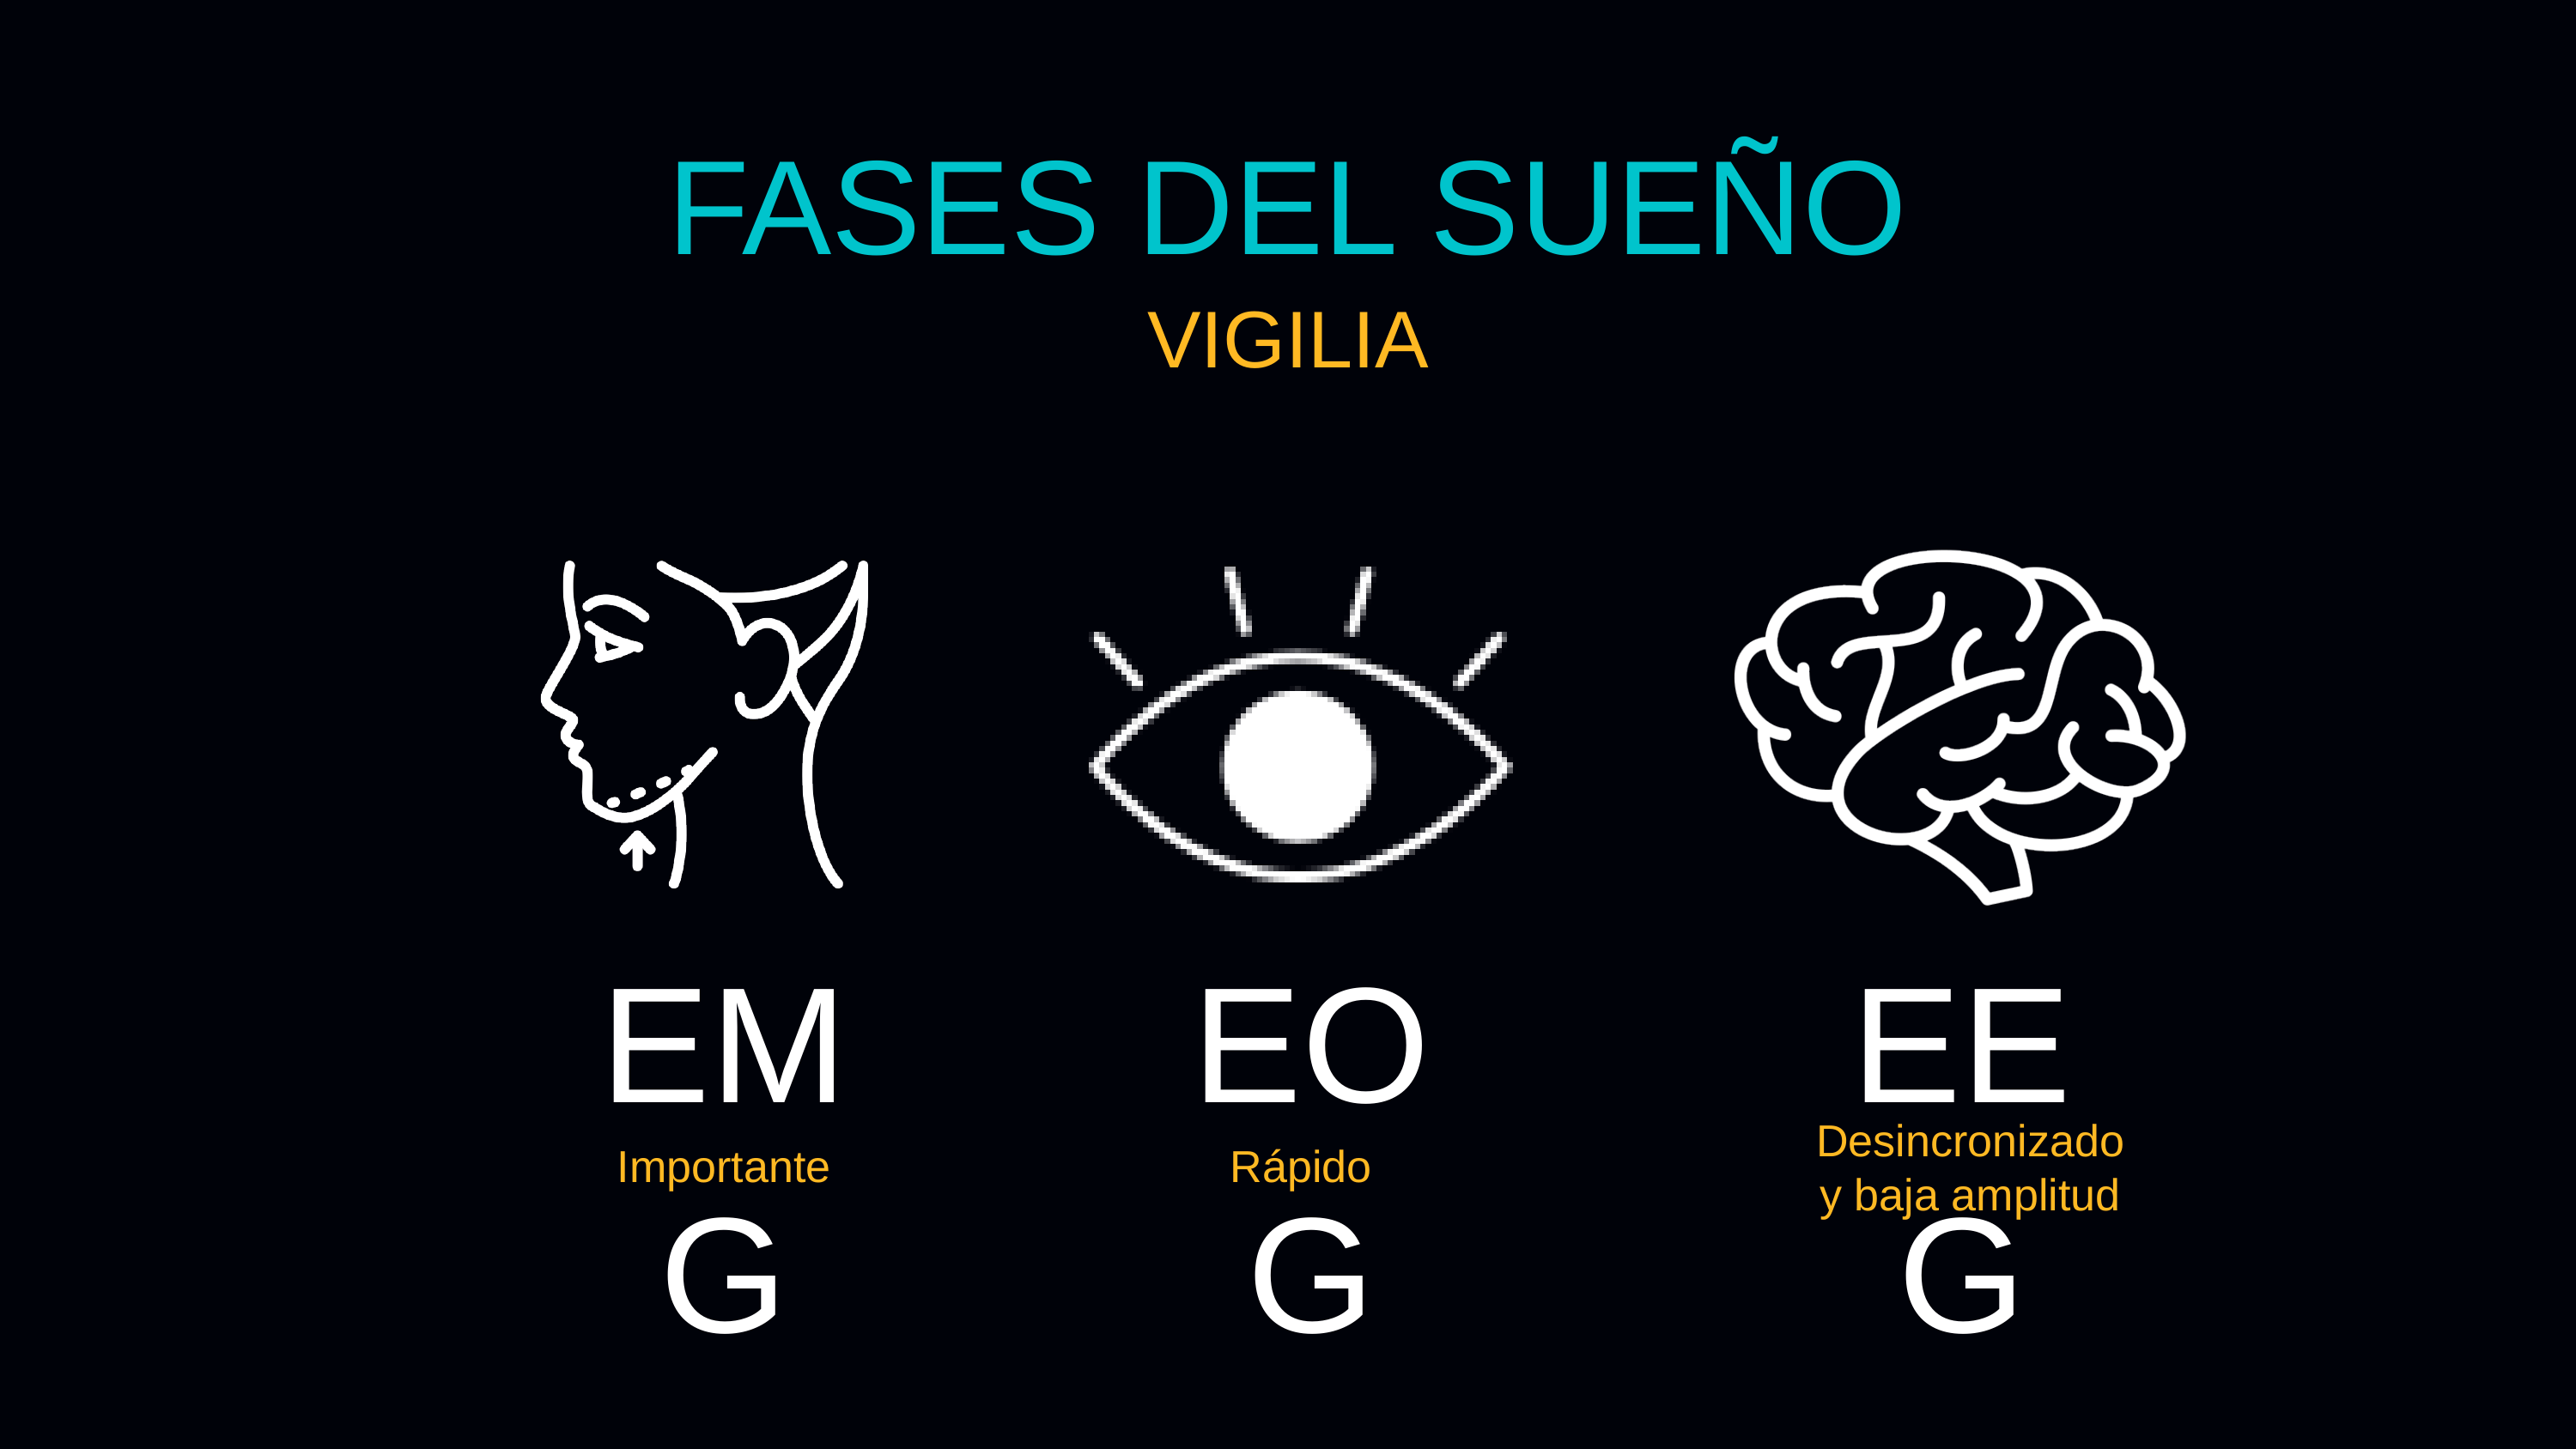

FASES DEL SUEÑO
VIGILIA

EMG
EOG
EEG
Desincronizado
y baja amplitud
Importante
Rápido